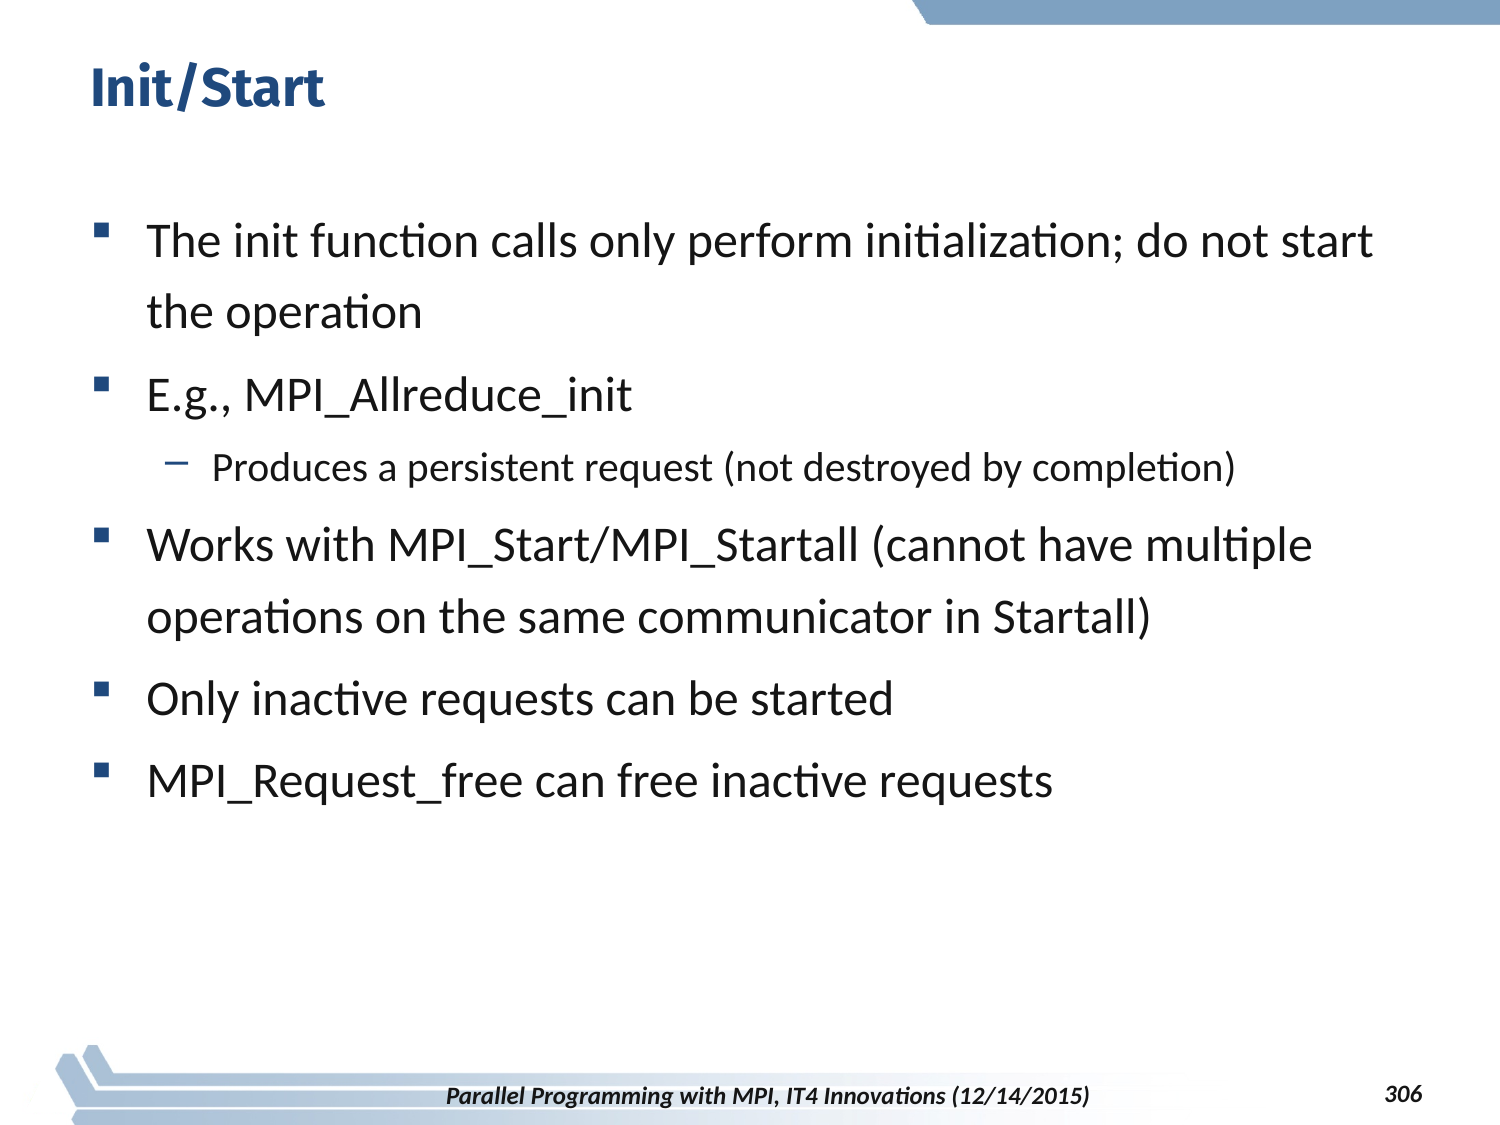

# Init/Start
The init function calls only perform initialization; do not start the operation
E.g., MPI_Allreduce_init
Produces a persistent request (not destroyed by completion)
Works with MPI_Start/MPI_Startall (cannot have multiple operations on the same communicator in Startall)
Only inactive requests can be started
MPI_Request_free can free inactive requests
306
Parallel Programming with MPI, IT4 Innovations (12/14/2015)